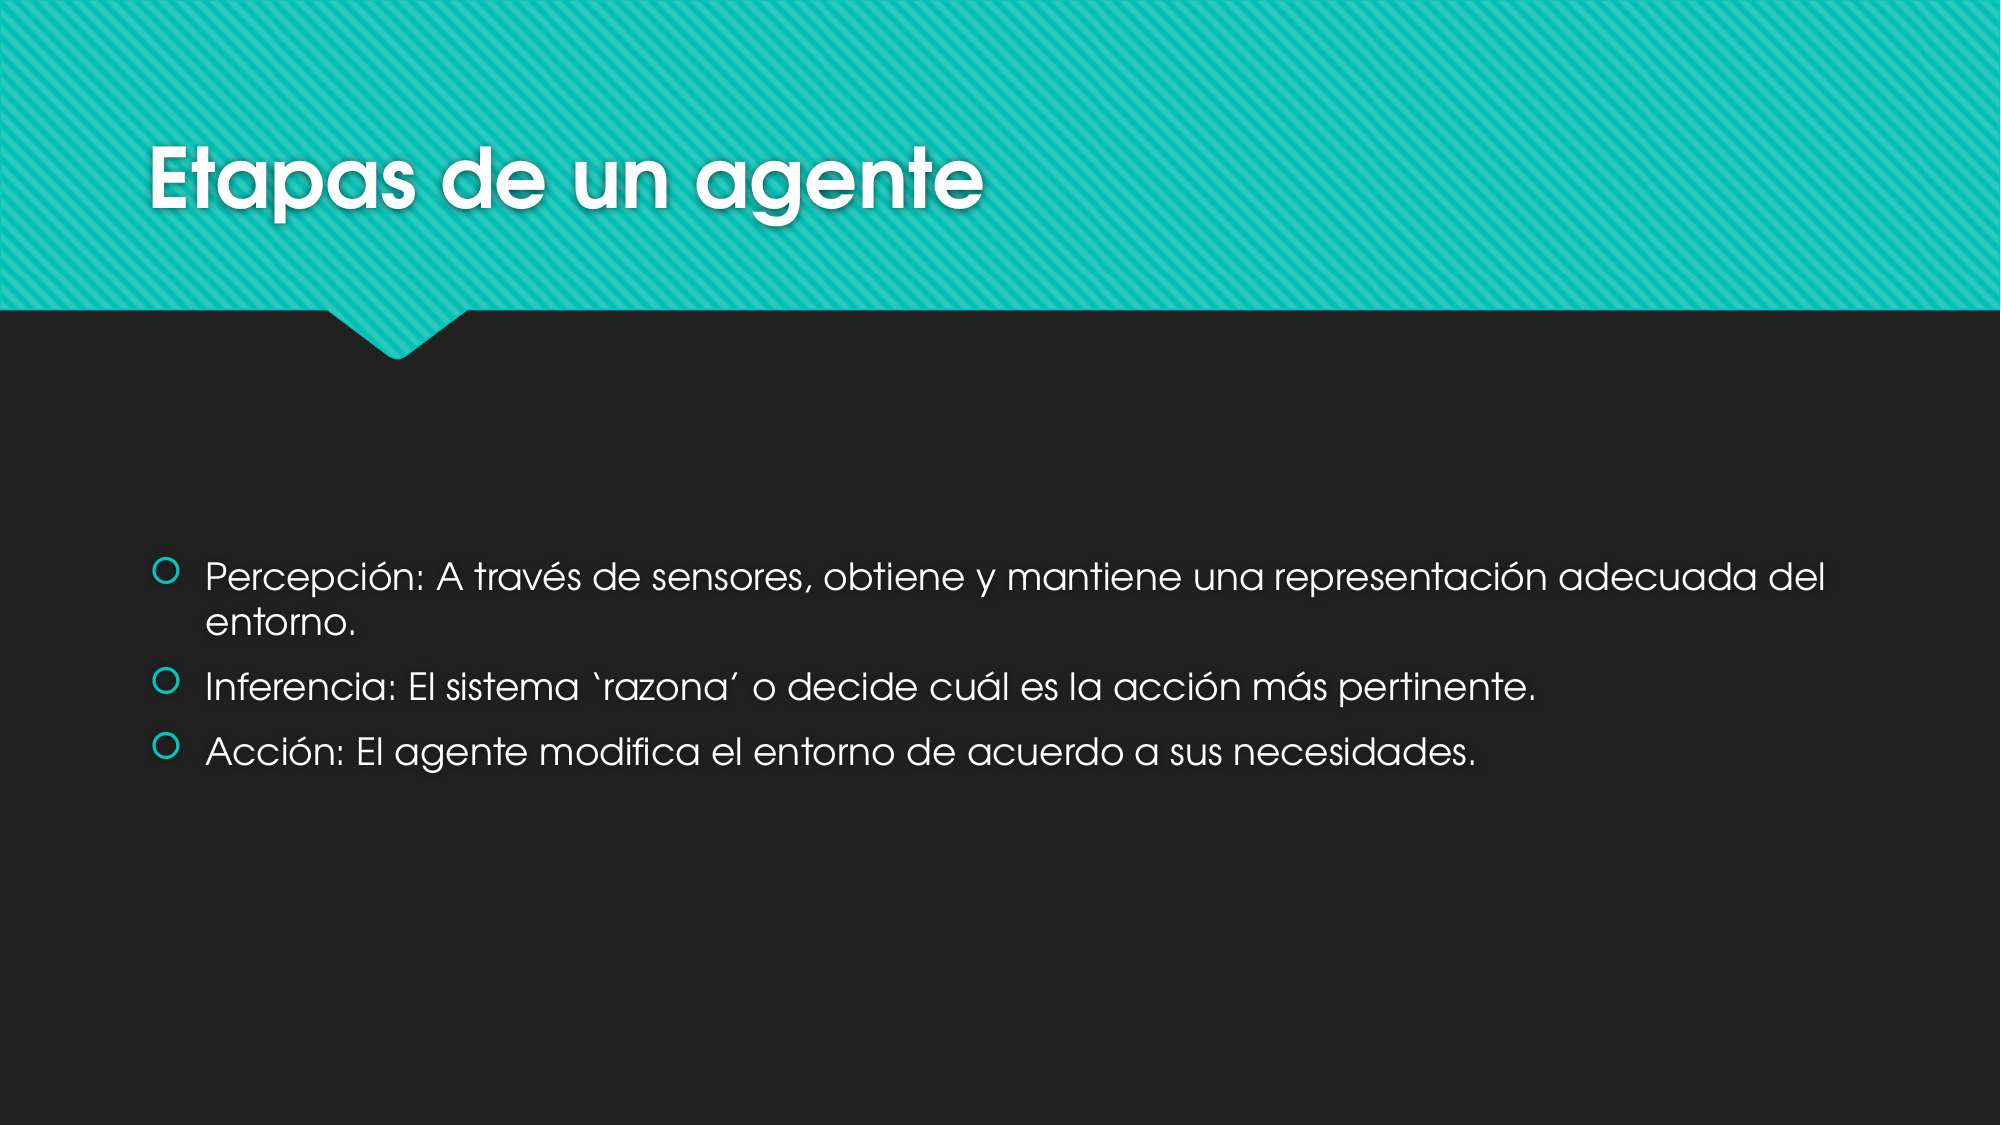

# Etapas de un agente
Percepción: A través de sensores, obtiene y mantiene una representación adecuada del entorno.
Inferencia: El sistema ‘razona’ o decide cuál es la acción más pertinente.
Acción: El agente modifica el entorno de acuerdo a sus necesidades.